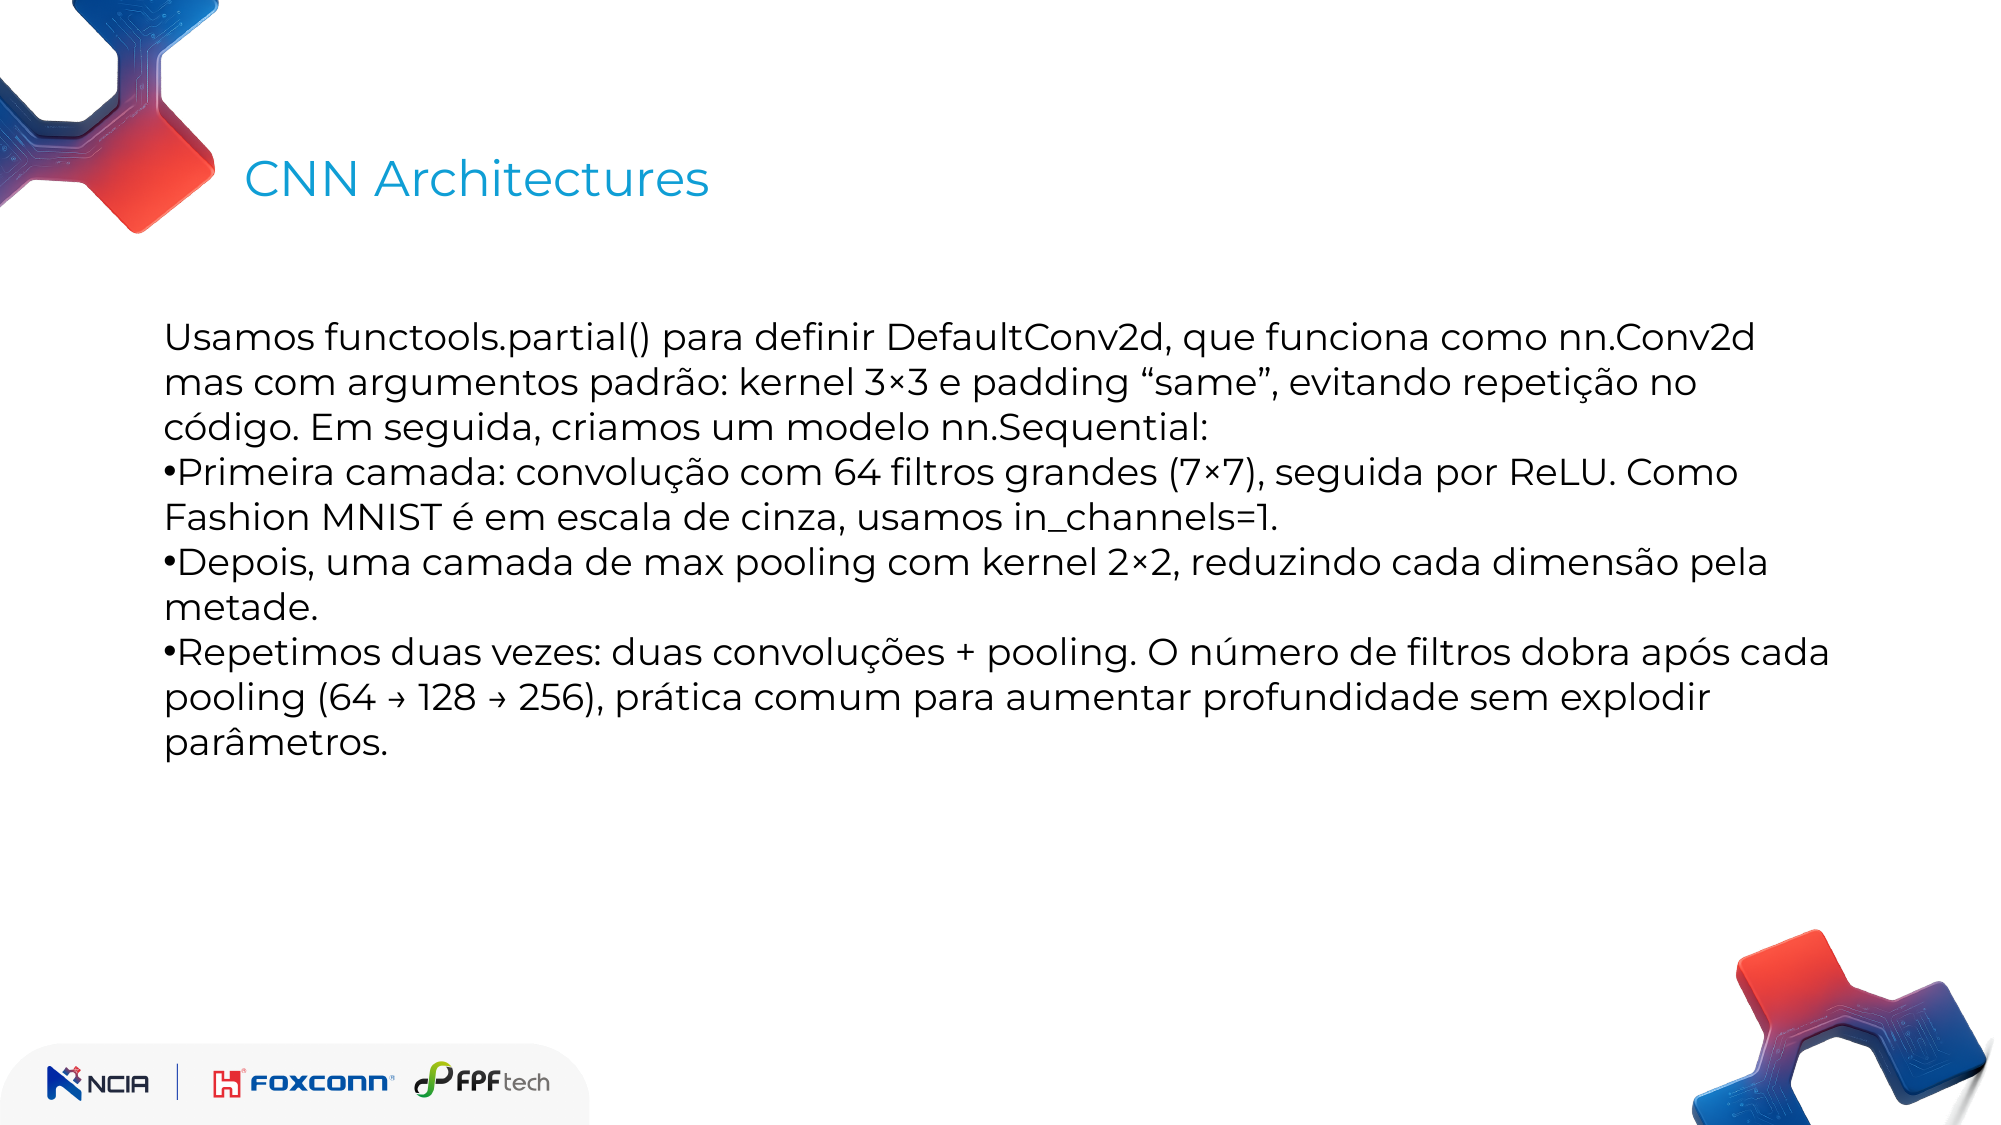

CNN Architectures
Usamos functools.partial() para definir DefaultConv2d, que funciona como nn.Conv2d mas com argumentos padrão: kernel 3×3 e padding “same”, evitando repetição no código. Em seguida, criamos um modelo nn.Sequential:
Primeira camada: convolução com 64 filtros grandes (7×7), seguida por ReLU. Como Fashion MNIST é em escala de cinza, usamos in_channels=1.
Depois, uma camada de max pooling com kernel 2×2, reduzindo cada dimensão pela metade.
Repetimos duas vezes: duas convoluções + pooling. O número de filtros dobra após cada pooling (64 → 128 → 256), prática comum para aumentar profundidade sem explodir parâmetros.